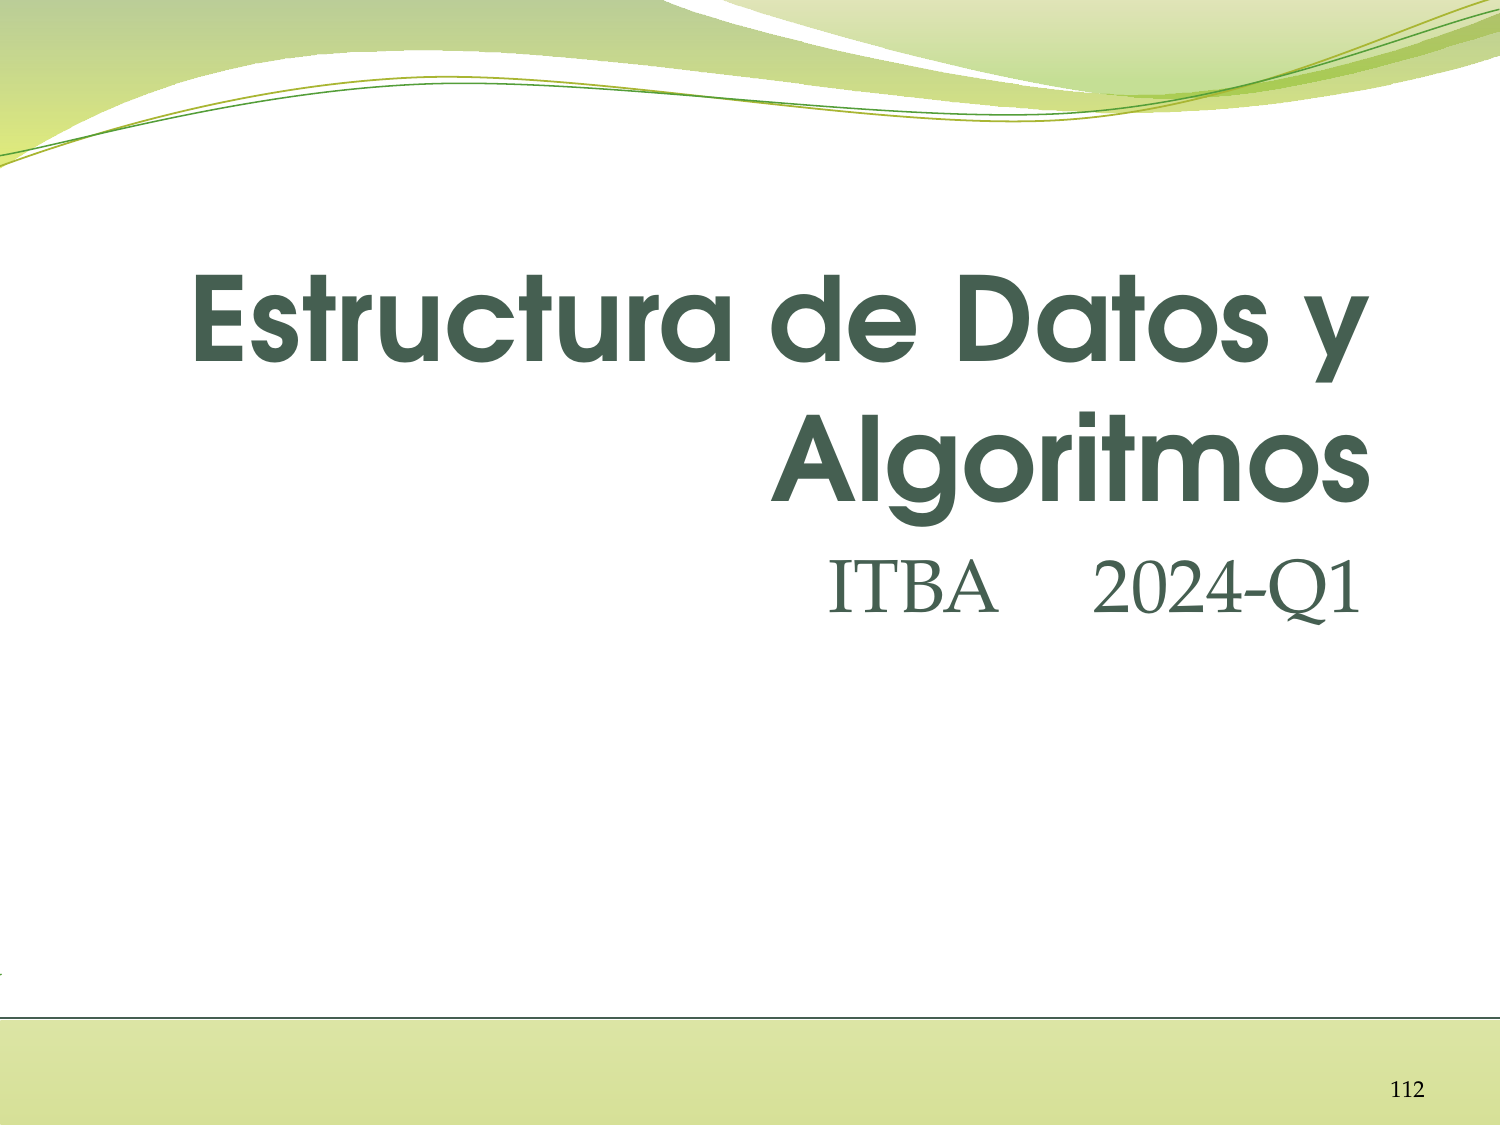

# Estructura de Datos y Algoritmos
ITBA     2024-Q1
112